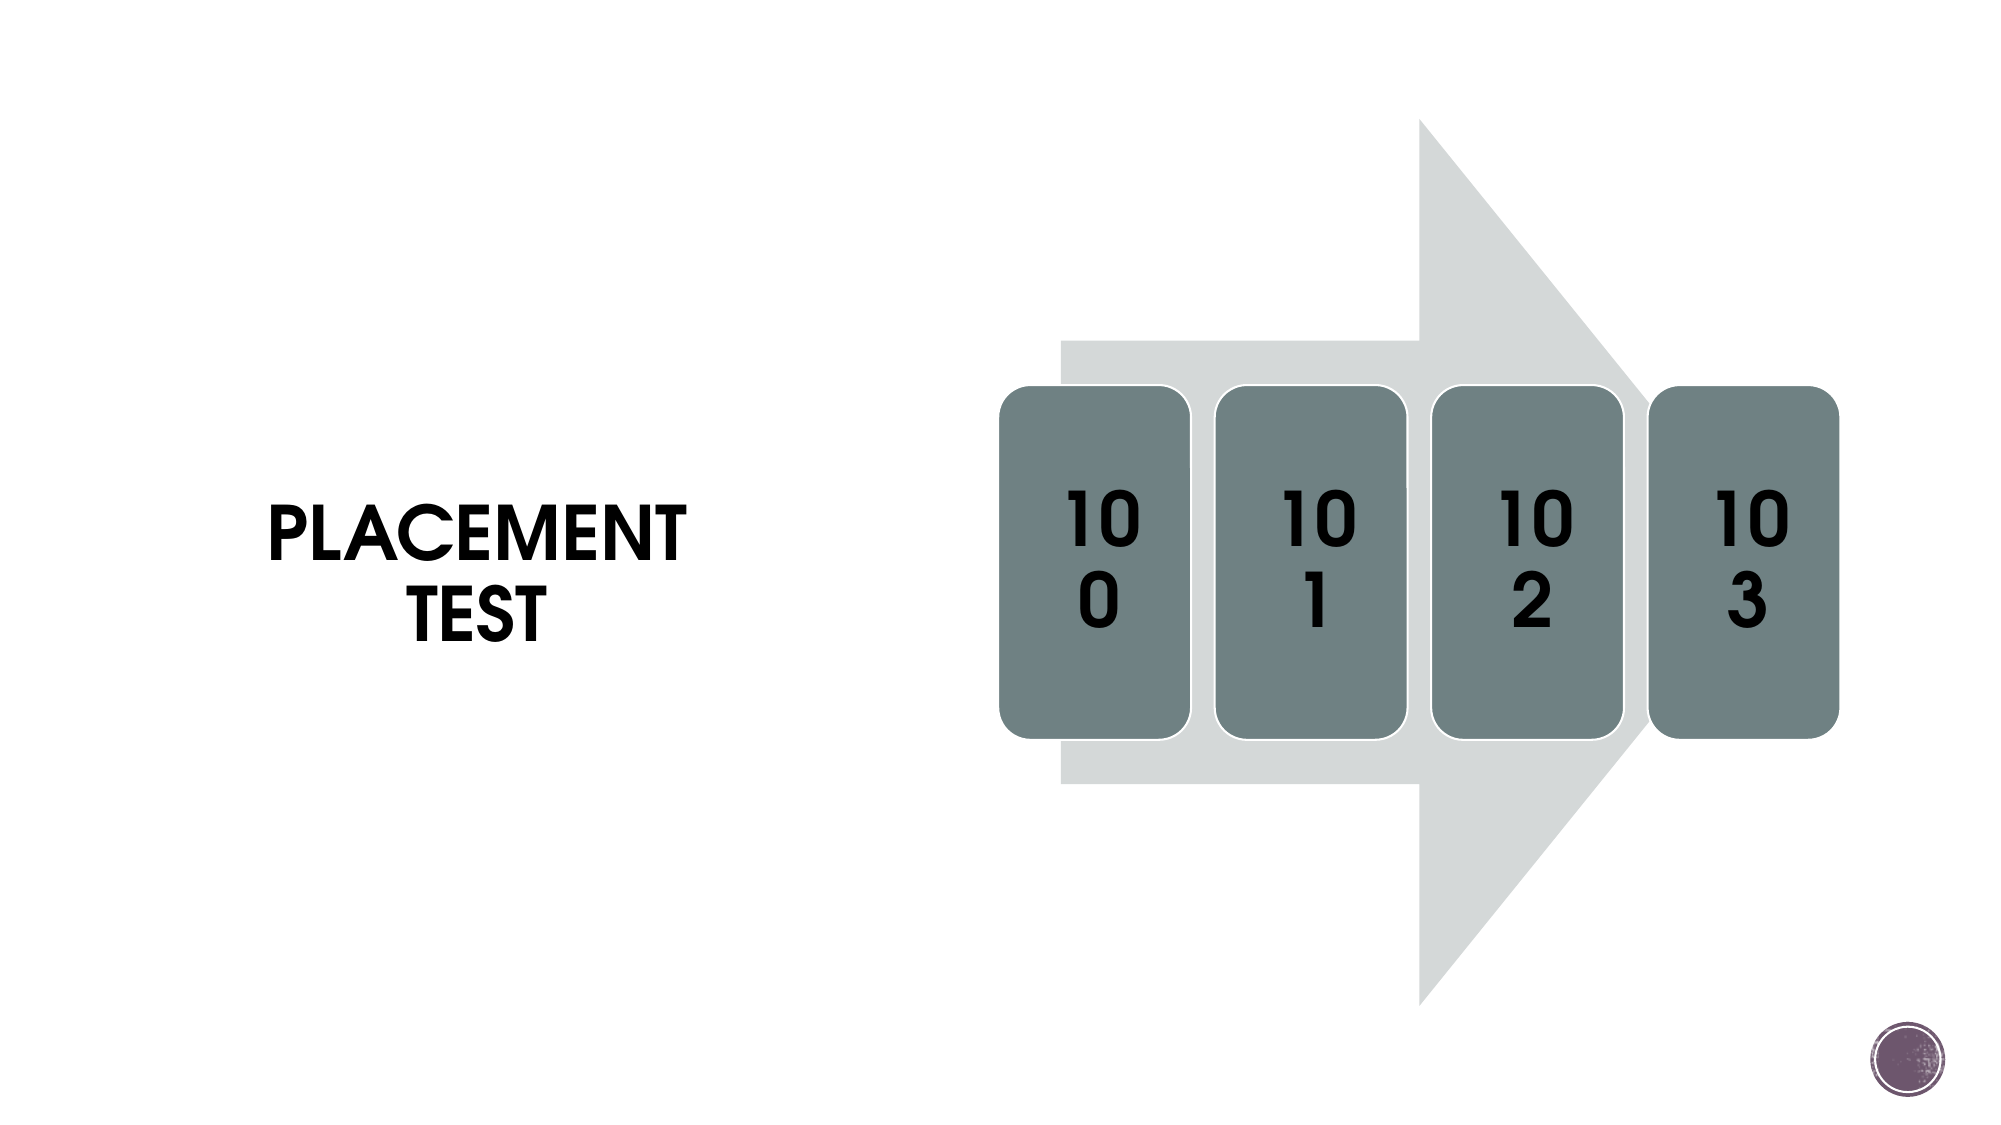

100
101
102
103
# PLACEMENT TEST